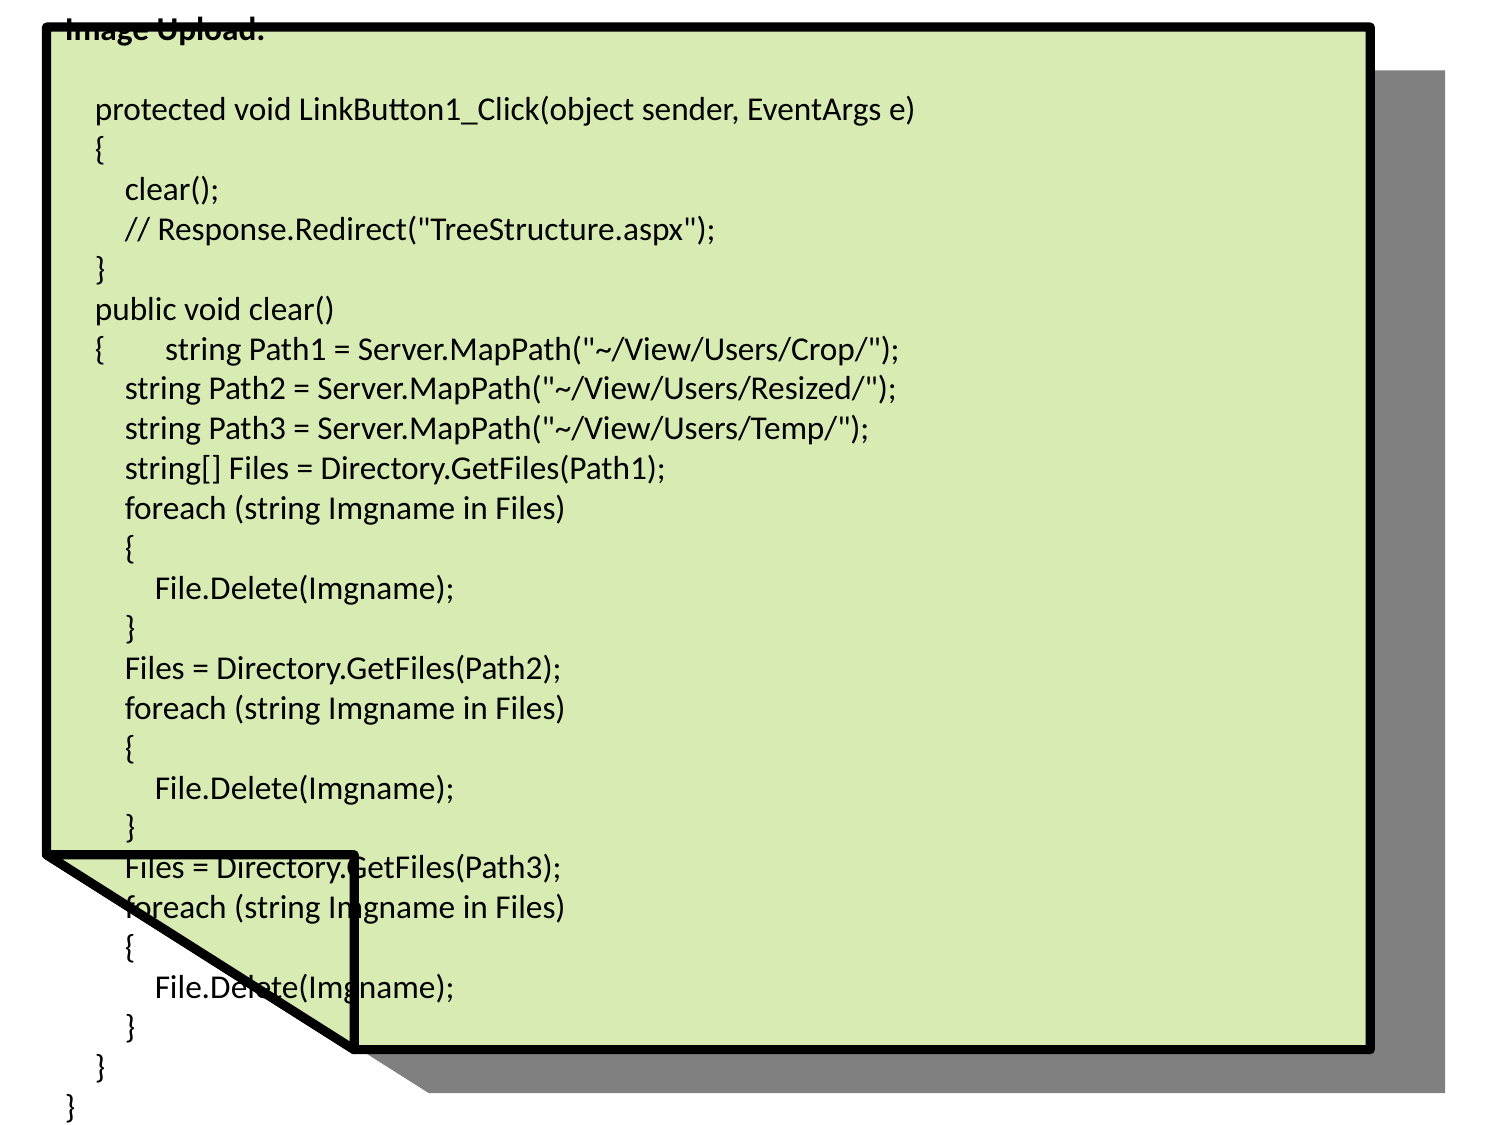

Image Upload:

    protected void LinkButton1_Click(object sender, EventArgs e)
    {
        clear();
        // Response.Redirect("TreeStructure.aspx");
    }
    public void clear()
    {        string Path1 = Server.MapPath("~/View/Users/Crop/");
        string Path2 = Server.MapPath("~/View/Users/Resized/");
        string Path3 = Server.MapPath("~/View/Users/Temp/");
        string[] Files = Directory.GetFiles(Path1);
        foreach (string Imgname in Files)
        {
            File.Delete(Imgname);
        }
        Files = Directory.GetFiles(Path2);
        foreach (string Imgname in Files)
        {
            File.Delete(Imgname);
        }
        Files = Directory.GetFiles(Path3);
        foreach (string Imgname in Files)
        {
            File.Delete(Imgname);
        }
    }
}